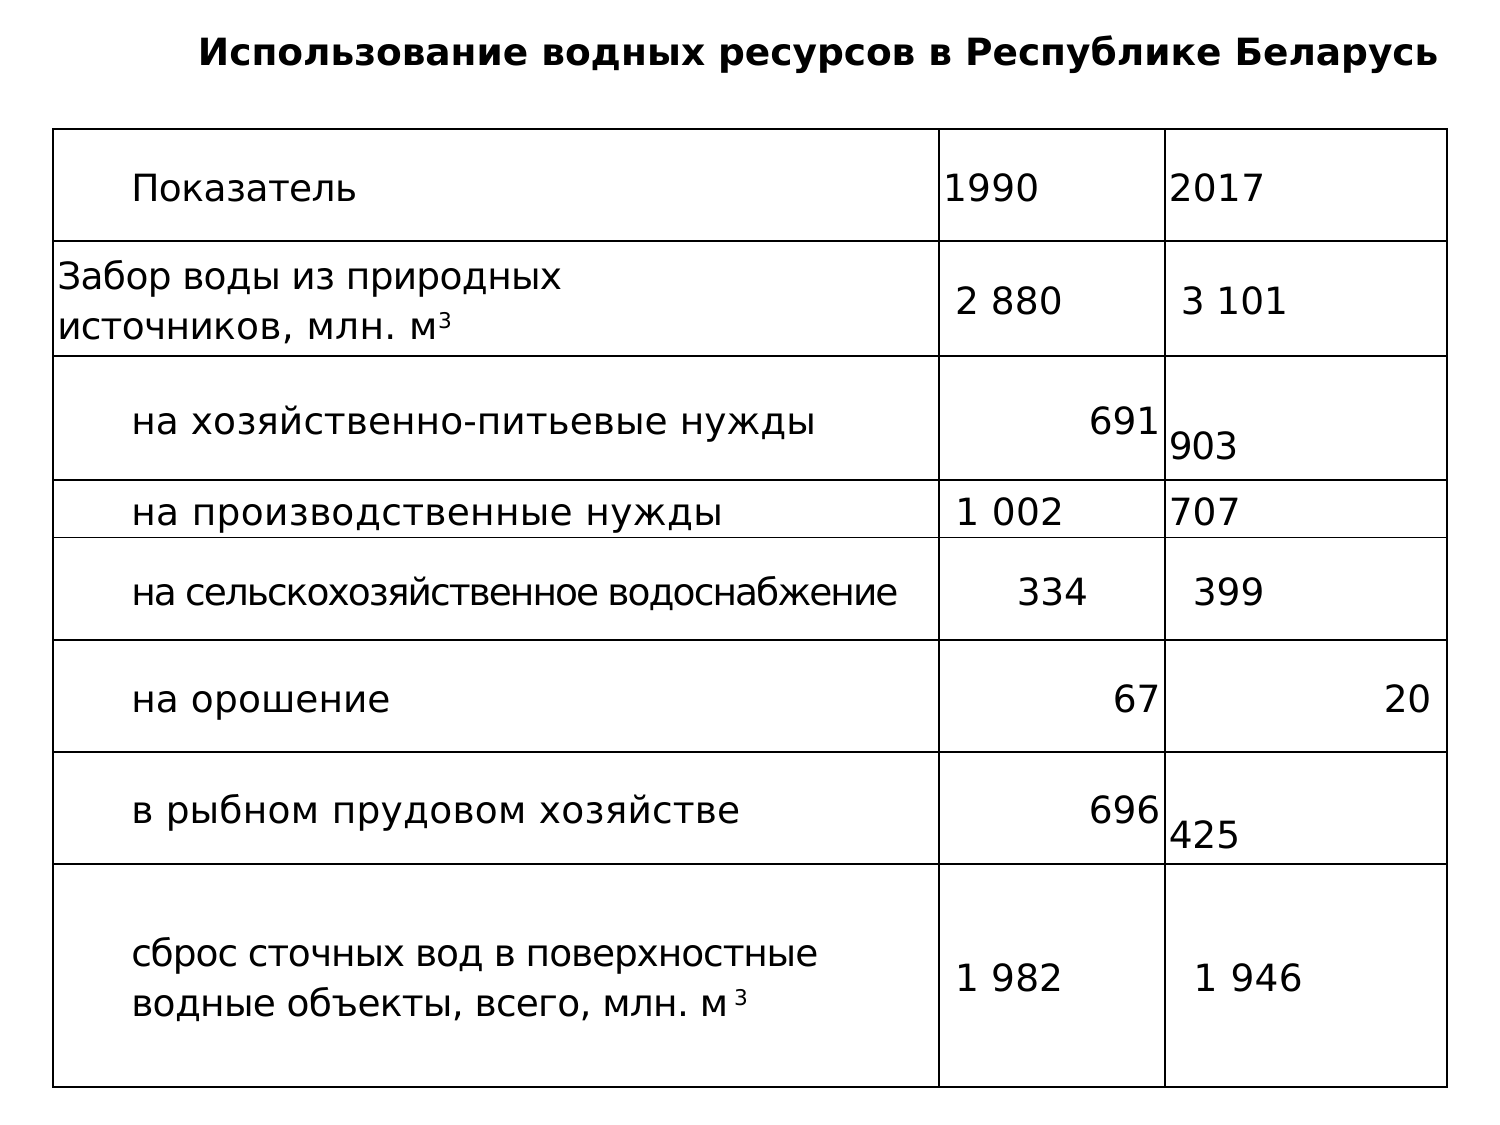

# Использование водных ресурсов в Республике Беларусь
| Показатель | 1990 | 2017 |
| --- | --- | --- |
| Забор воды из природных источников, млн. м3 | 2 880 | 3 101 |
| на хозяйственно-питьевые нужды | 691 | 903 |
| на производственные нужды | 1 002 | 707 |
| на сельскохозяйственное водоснабжение | 334 | 399 |
| на орошение | 67 | 20 |
| в рыбном прудовом хозяйстве | 696 | 425 |
| сброс сточных вод в поверхностные водные объекты, всего, млн. м 3 | 1 982 | 1 946 |